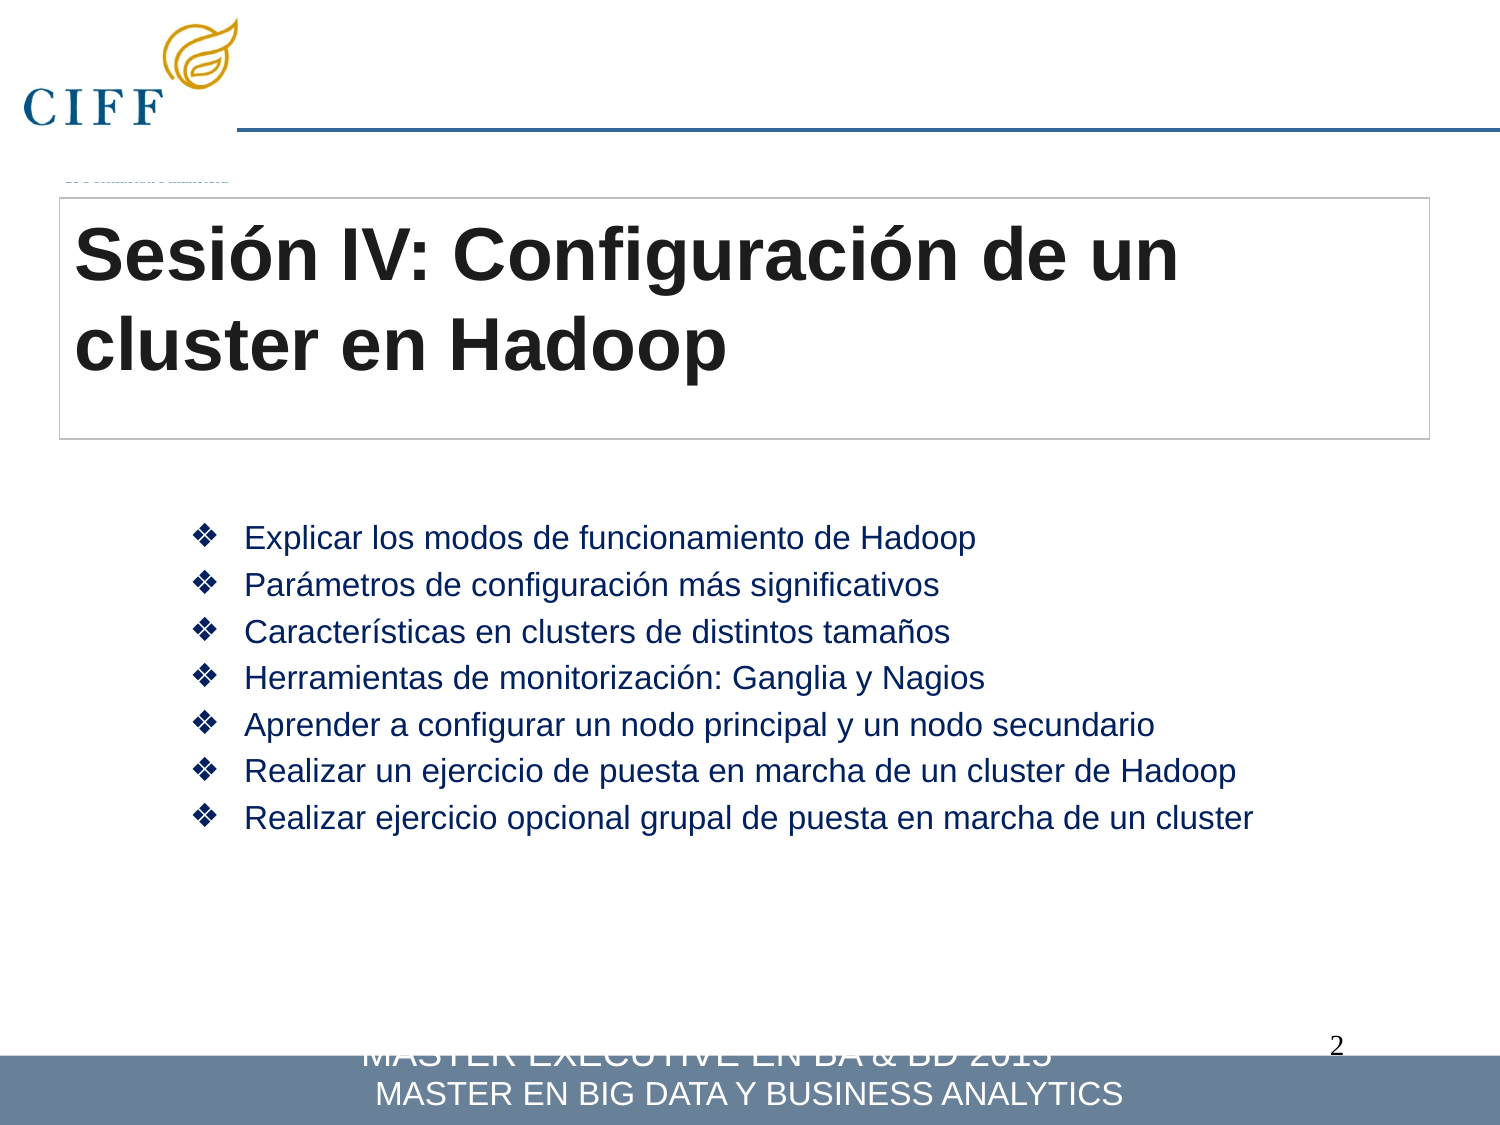

Sesión IV: Configuración de un cluster en Hadoop
Explicar los modos de funcionamiento de Hadoop
Parámetros de configuración más significativos
Características en clusters de distintos tamaños
Herramientas de monitorización: Ganglia y Nagios
Aprender a configurar un nodo principal y un nodo secundario
Realizar un ejercicio de puesta en marcha de un cluster de Hadoop
Realizar ejercicio opcional grupal de puesta en marcha de un cluster
2